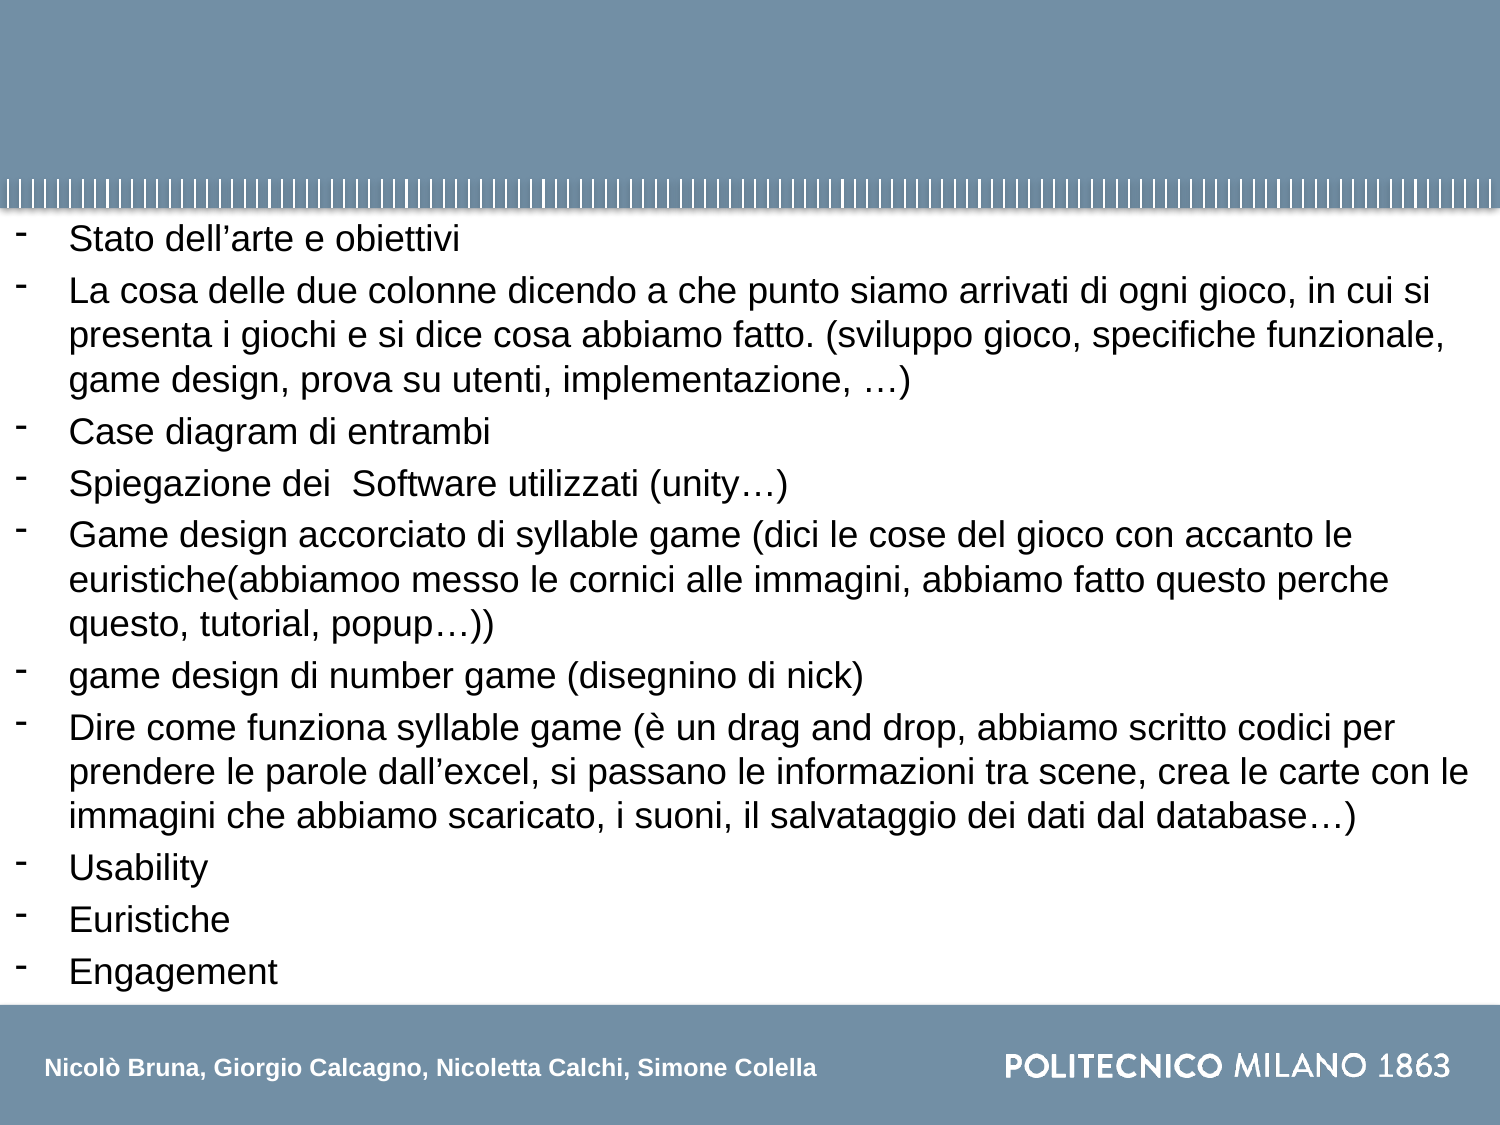

#
Stato dell’arte e obiettivi
La cosa delle due colonne dicendo a che punto siamo arrivati di ogni gioco, in cui si presenta i giochi e si dice cosa abbiamo fatto. (sviluppo gioco, specifiche funzionale, game design, prova su utenti, implementazione, …)
Case diagram di entrambi
Spiegazione dei  Software utilizzati (unity…)
Game design accorciato di syllable game (dici le cose del gioco con accanto le euristiche(abbiamoo messo le cornici alle immagini, abbiamo fatto questo perche questo, tutorial, popup…))
game design di number game (disegnino di nick)
Dire come funziona syllable game (è un drag and drop, abbiamo scritto codici per prendere le parole dall’excel, si passano le informazioni tra scene, crea le carte con le immagini che abbiamo scaricato, i suoni, il salvataggio dei dati dal database…)
Usability
Euristiche
Engagement